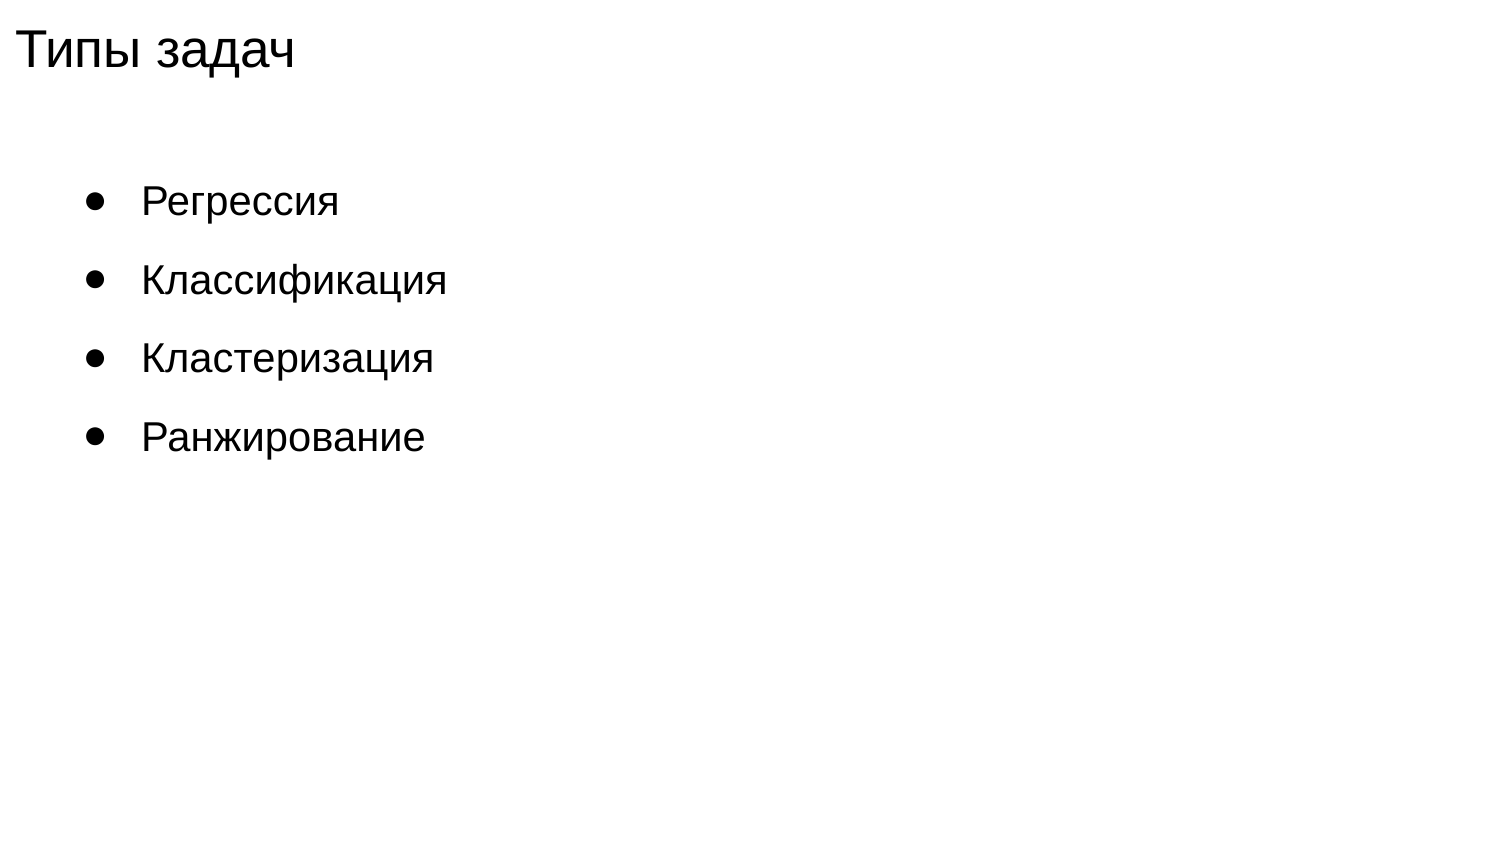

# Типы задач
Регрессия
Классификация
Кластеризация
Ранжирование